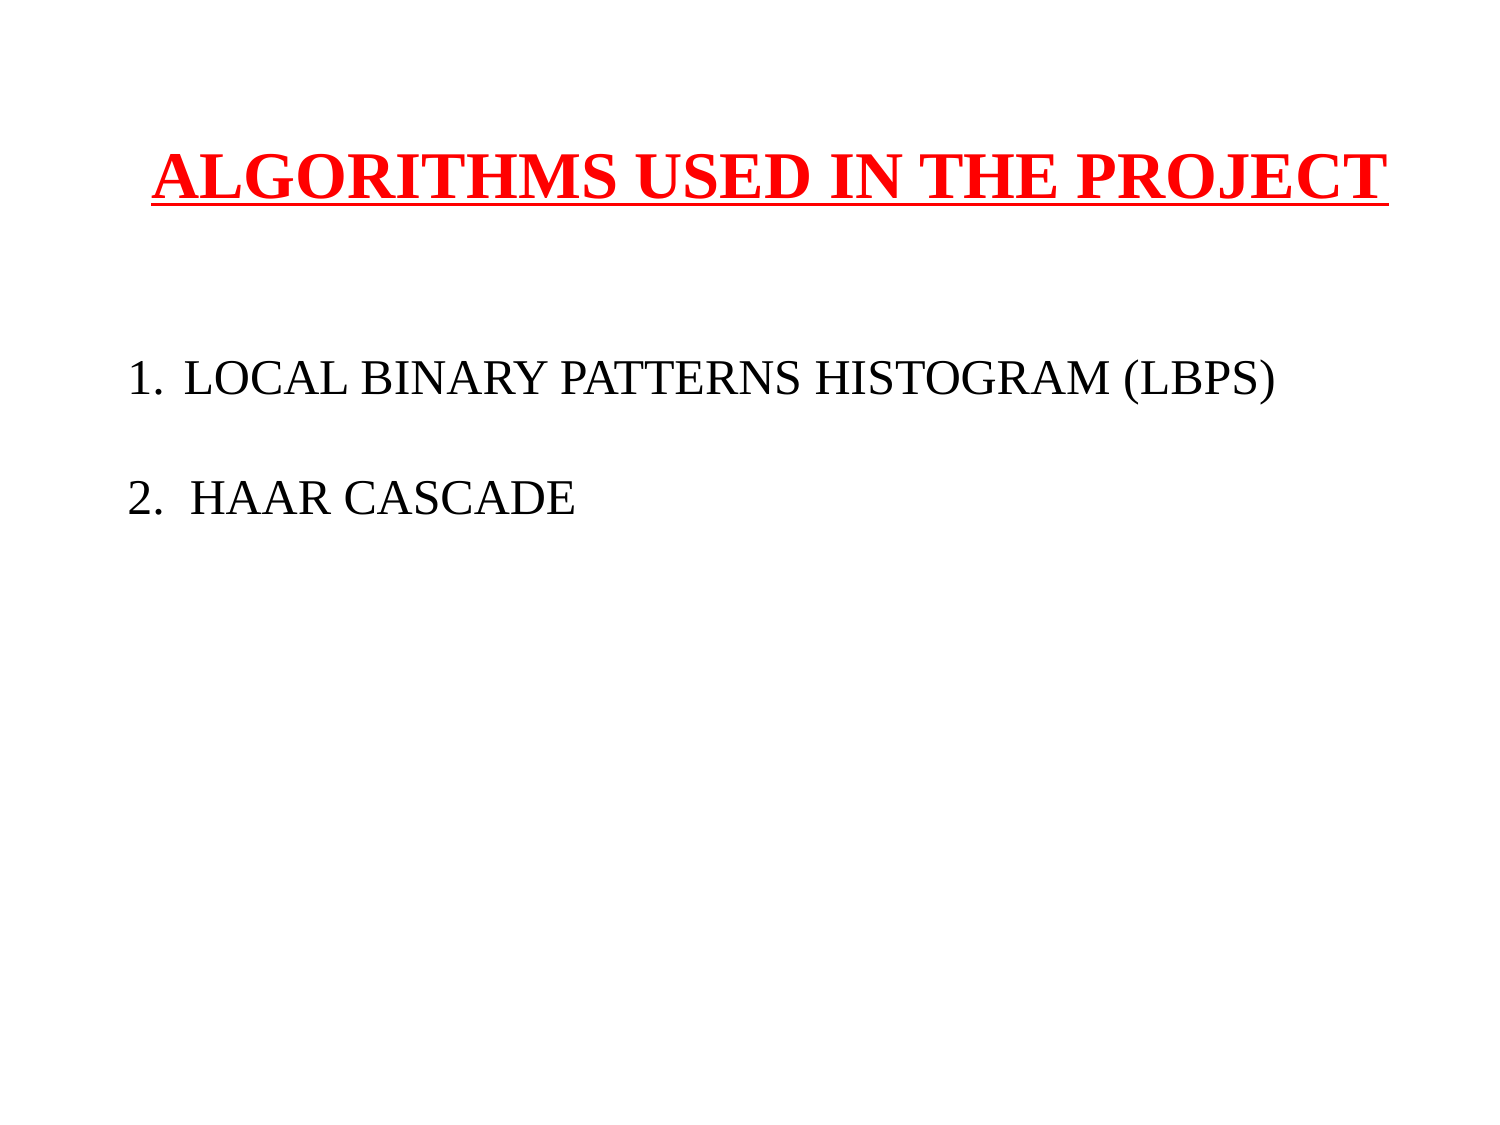

ALGORITHMS USED IN THE PROJECT

LOCAL BINARY PATTERNS HISTOGRAM (LBPS)

2.  HAAR CASCADE